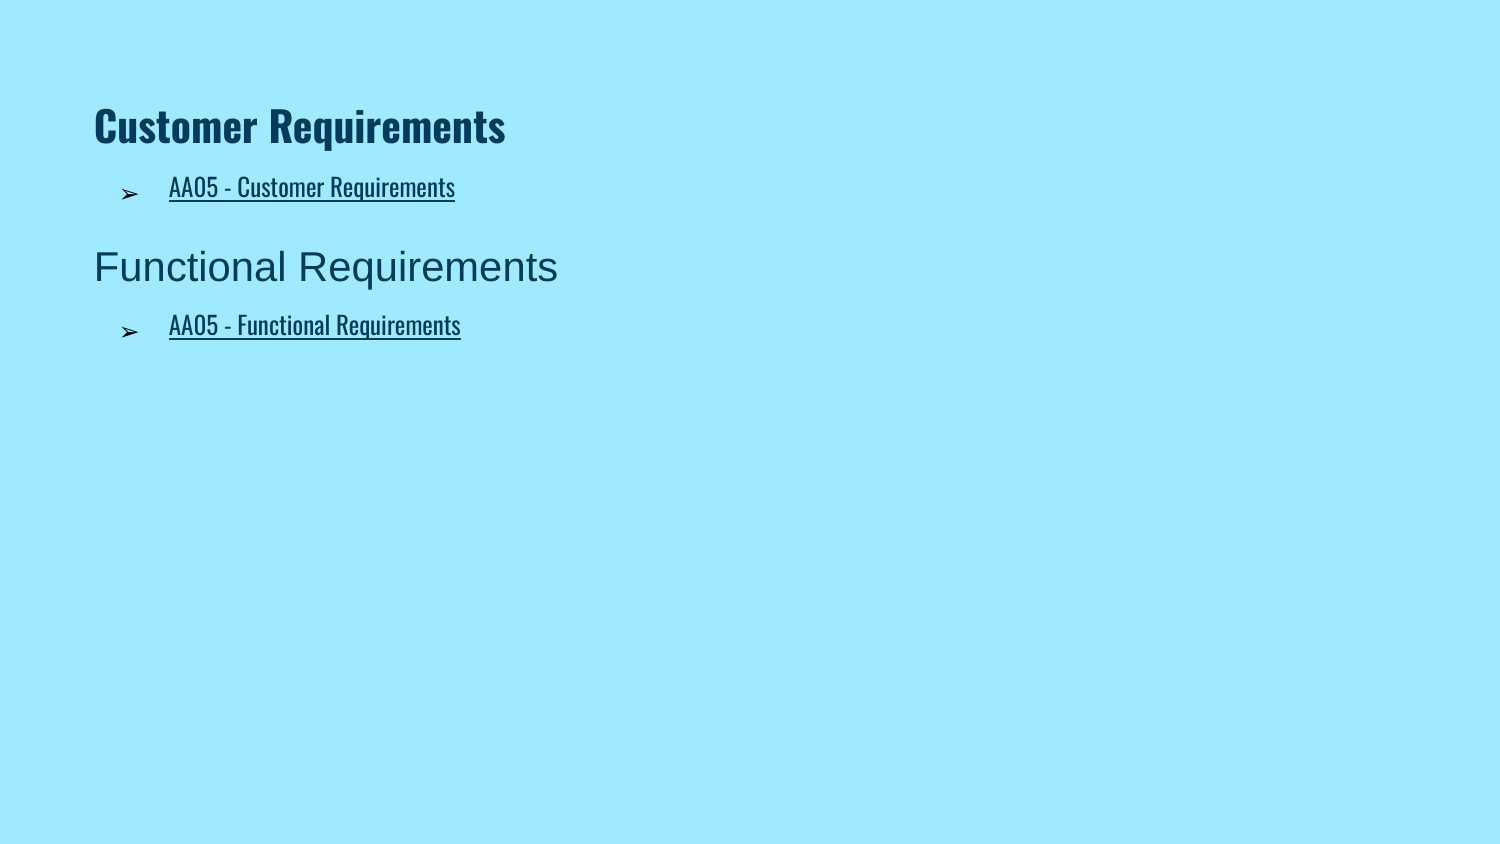

Customer Requirements
AA05 - Customer Requirements

Functional Requirements
AA05 - Functional Requirements